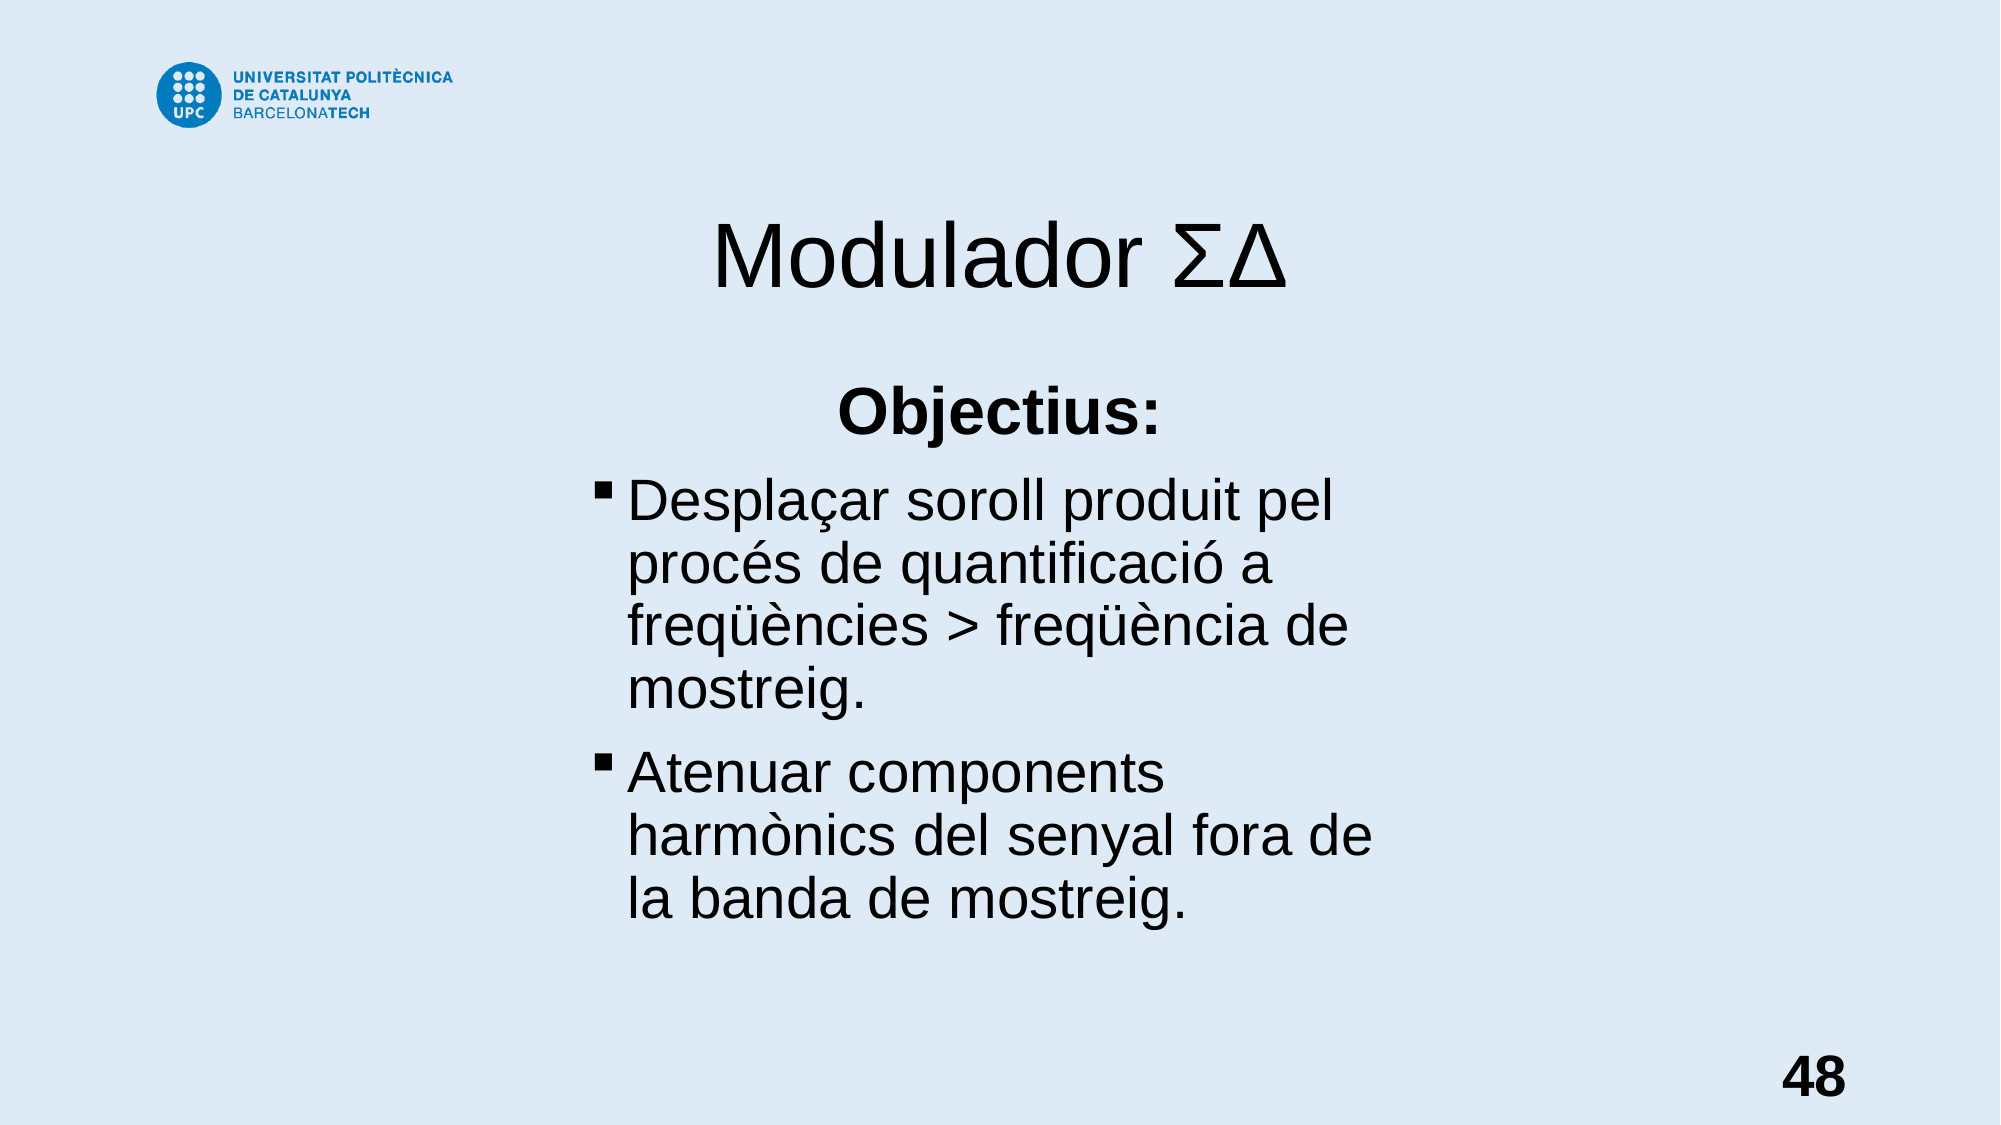

# Modulador ΣΔ
Objectius:
Desplaçar soroll produit pel procés de quantificació a freqüències > freqüència de mostreig.
Atenuar components harmònics del senyal fora de la banda de mostreig.

48